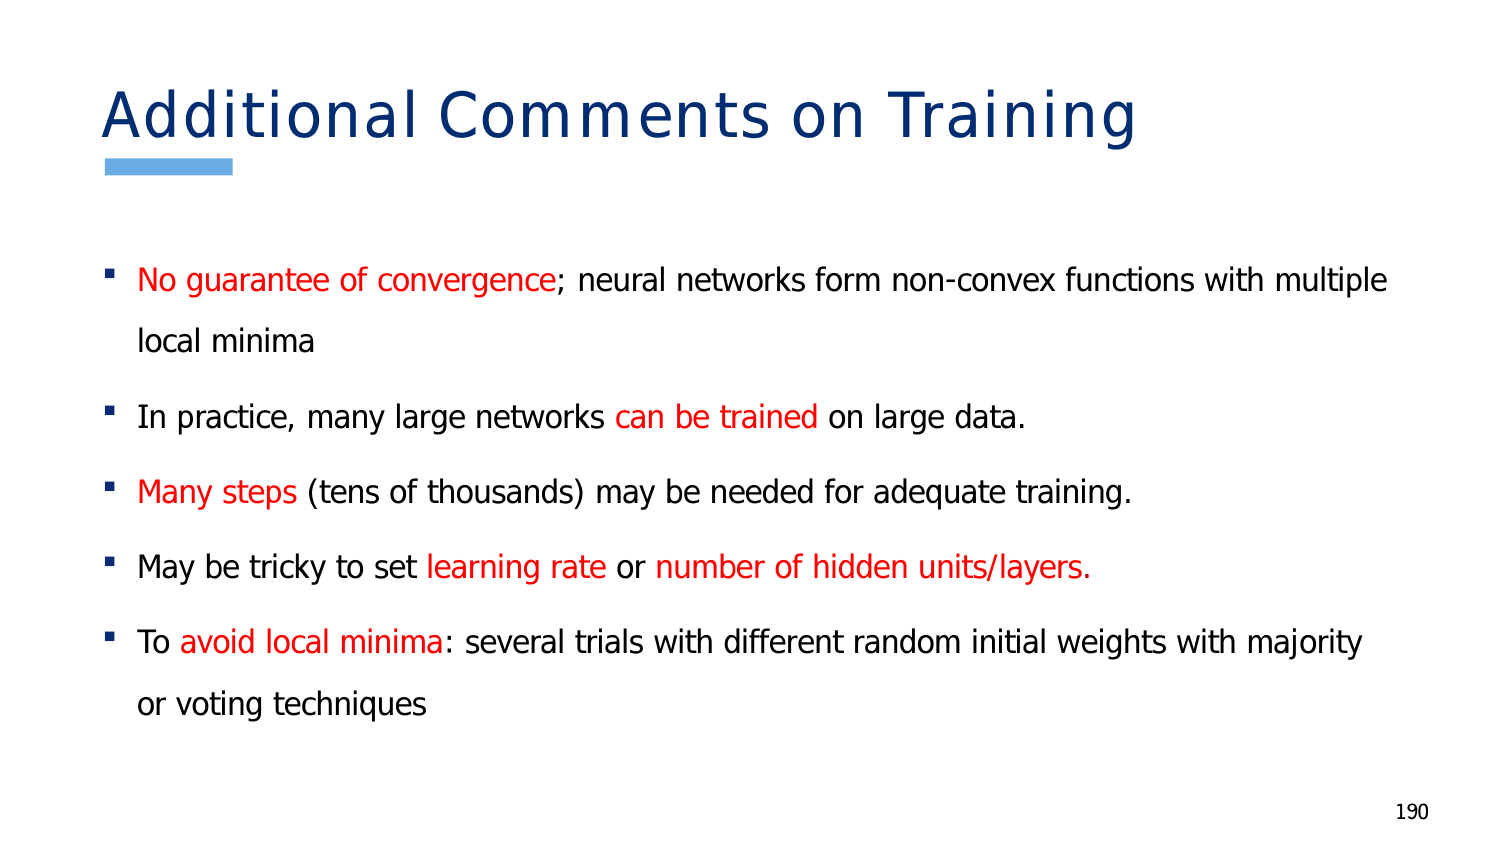

# Additional Comments on Training
No guarantee of convergence; neural networks form non-convex functions with multiple local minima
In practice, many large networks can be trained on large data.
Many steps (tens of thousands) may be needed for adequate training.
May be tricky to set learning rate or number of hidden units/layers.
To avoid local minima: several trials with different random initial weights with majority or voting techniques